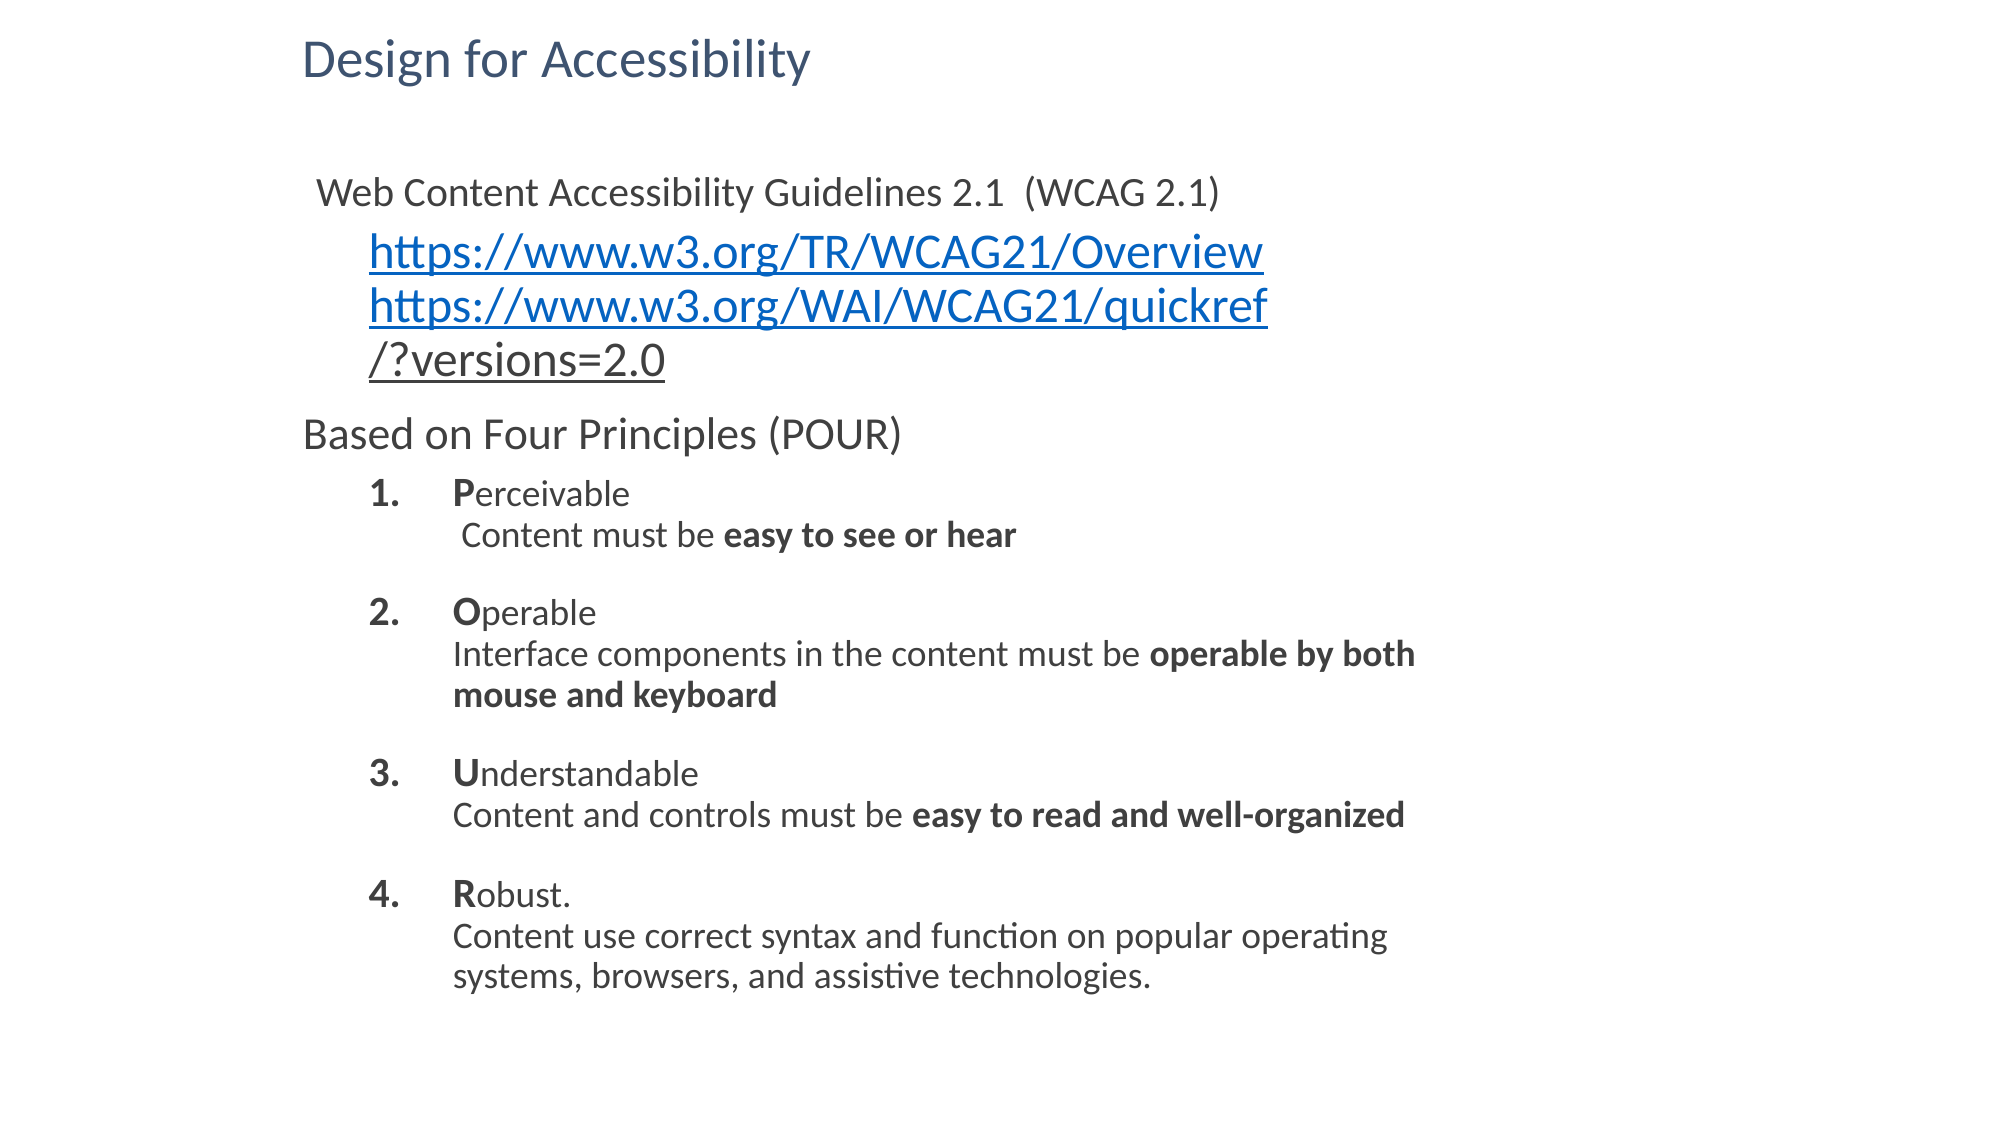

# Design for Accessibility
Web Content Accessibility Guidelines 2.1  (WCAG 2.1)
https://www.w3.org/TR/WCAG21/Overview
https://www.w3.org/WAI/WCAG21/quickref/?versions=2.0
Based on Four Principles (POUR)
Perceivable
 Content must be easy to see or hear
Operable
Interface components in the content must be operable by both mouse and keyboard
Understandable
Content and controls must be easy to read and well-organized
Robust.
Content use correct syntax and function on popular operating systems, browsers, and assistive technologies.